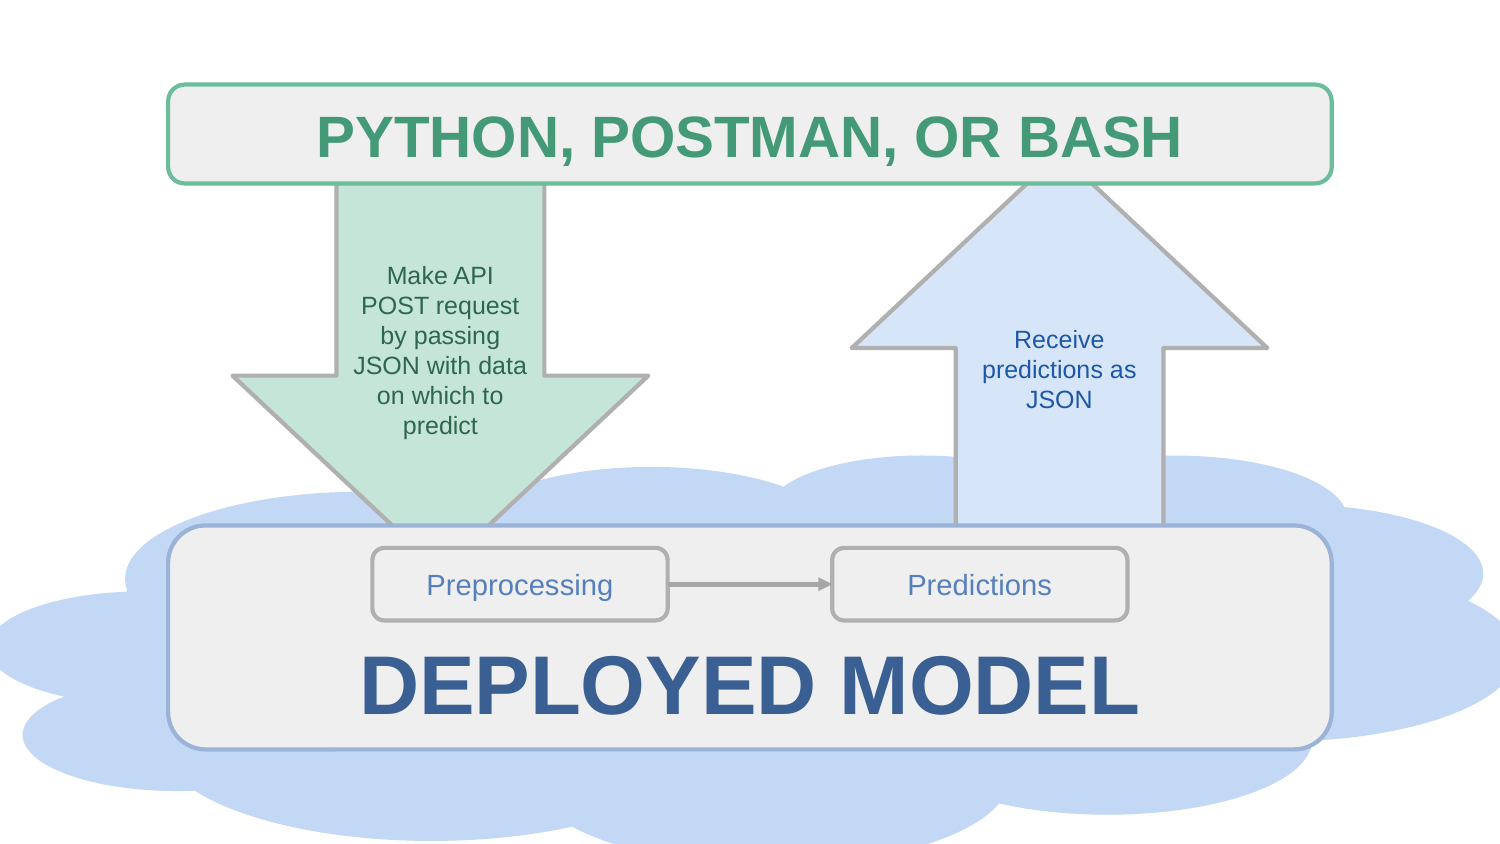

PYTHON, POSTMAN, OR BASH

Make API POST request by passing JSON with data on which to predict
Receive predictions as JSON

DEPLOYED MODEL
Preprocessing
Predictions